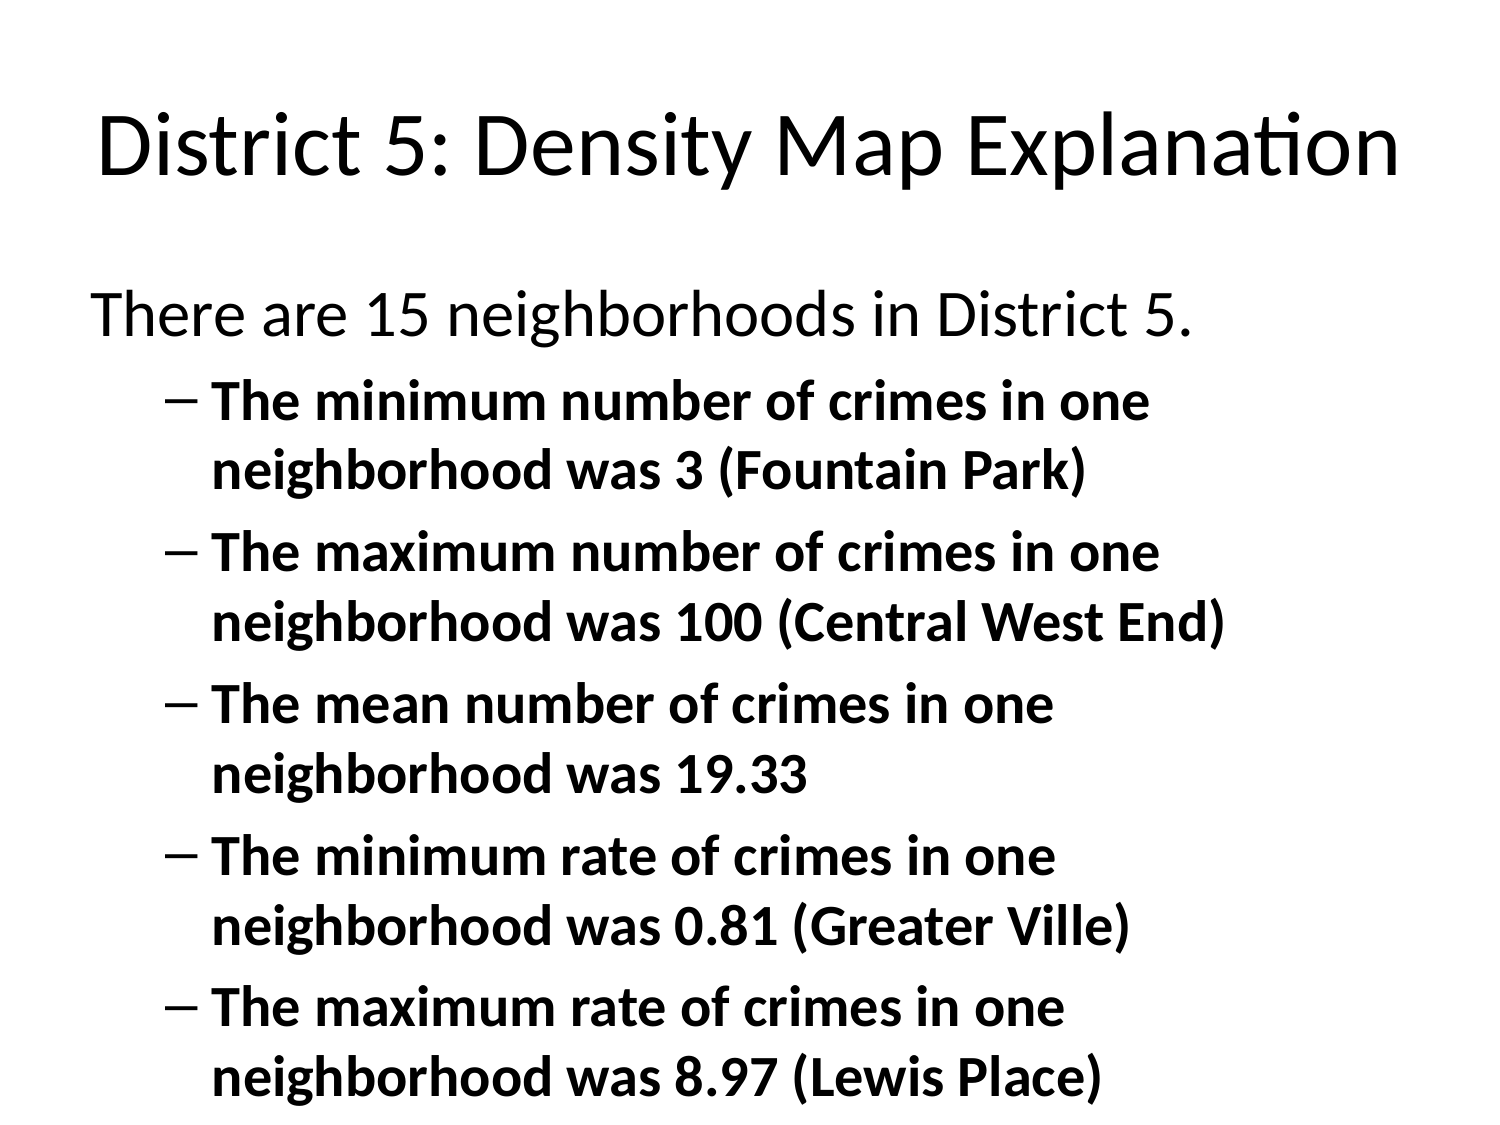

# District 5: Density Map Explanation
There are 15 neighborhoods in District 5.
The minimum number of crimes in one neighborhood was 3 (Fountain Park)
The maximum number of crimes in one neighborhood was 100 (Central West End)
The mean number of crimes in one neighborhood was 19.33
The minimum rate of crimes in one neighborhood was 0.81 (Greater Ville)
The maximum rate of crimes in one neighborhood was 8.97 (Lewis Place)
The mean rate of crimes in one neighborhood was 4.64